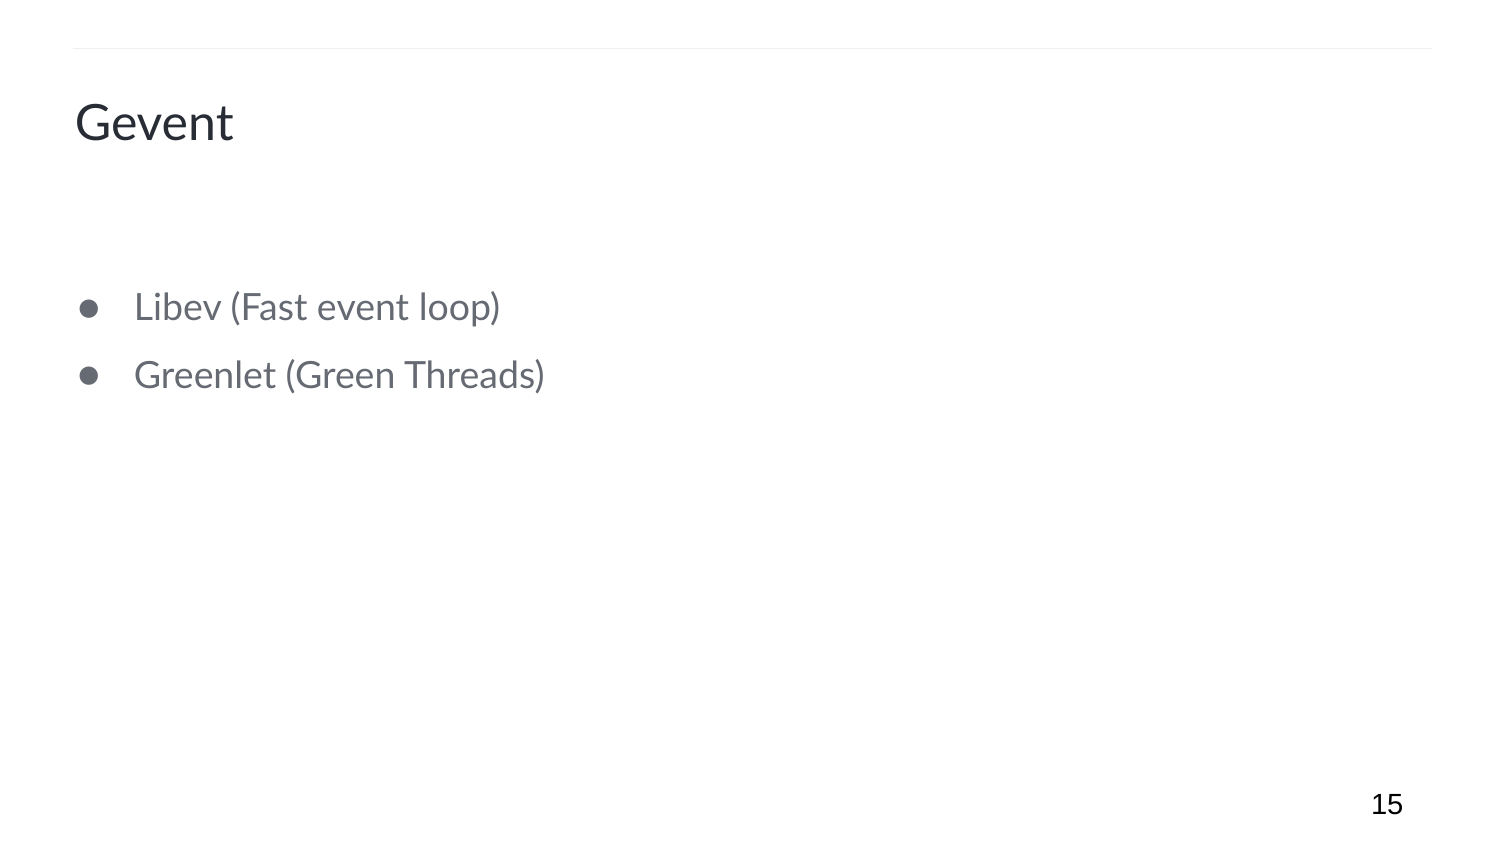

Gevent
Libev (Fast event loop)
Greenlet (Green Threads)

15